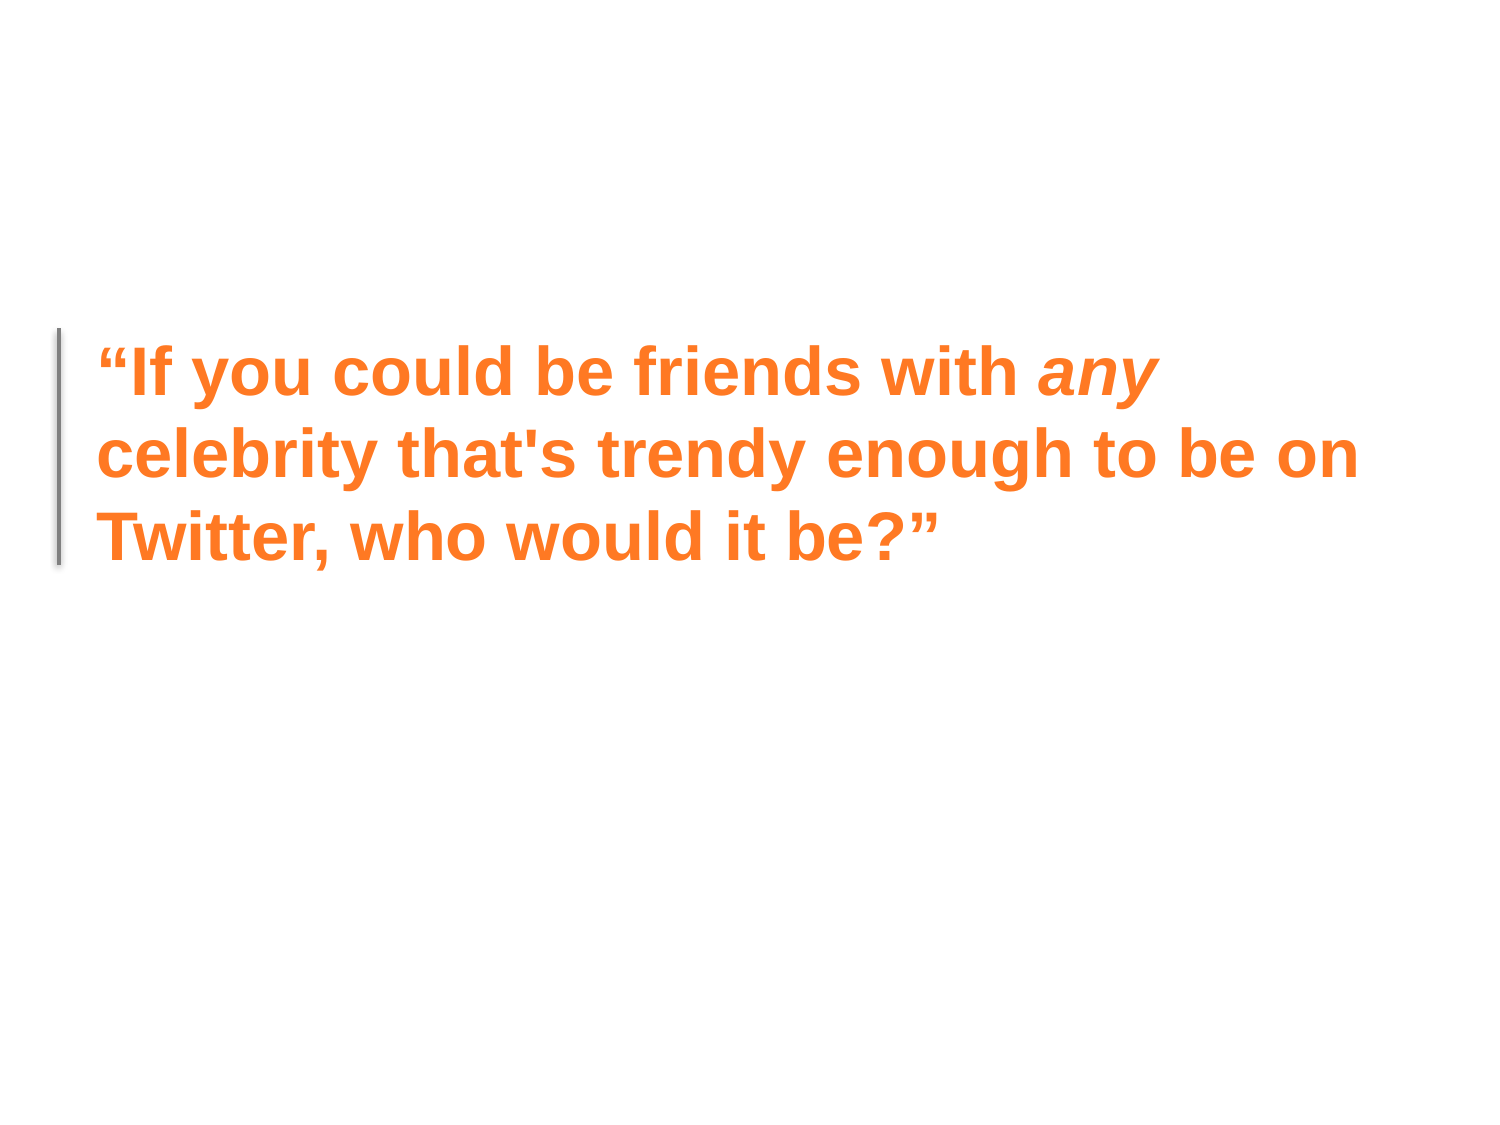

# “If you could be friends with any celebrity that's trendy enough to be on Twitter, who would it be?”